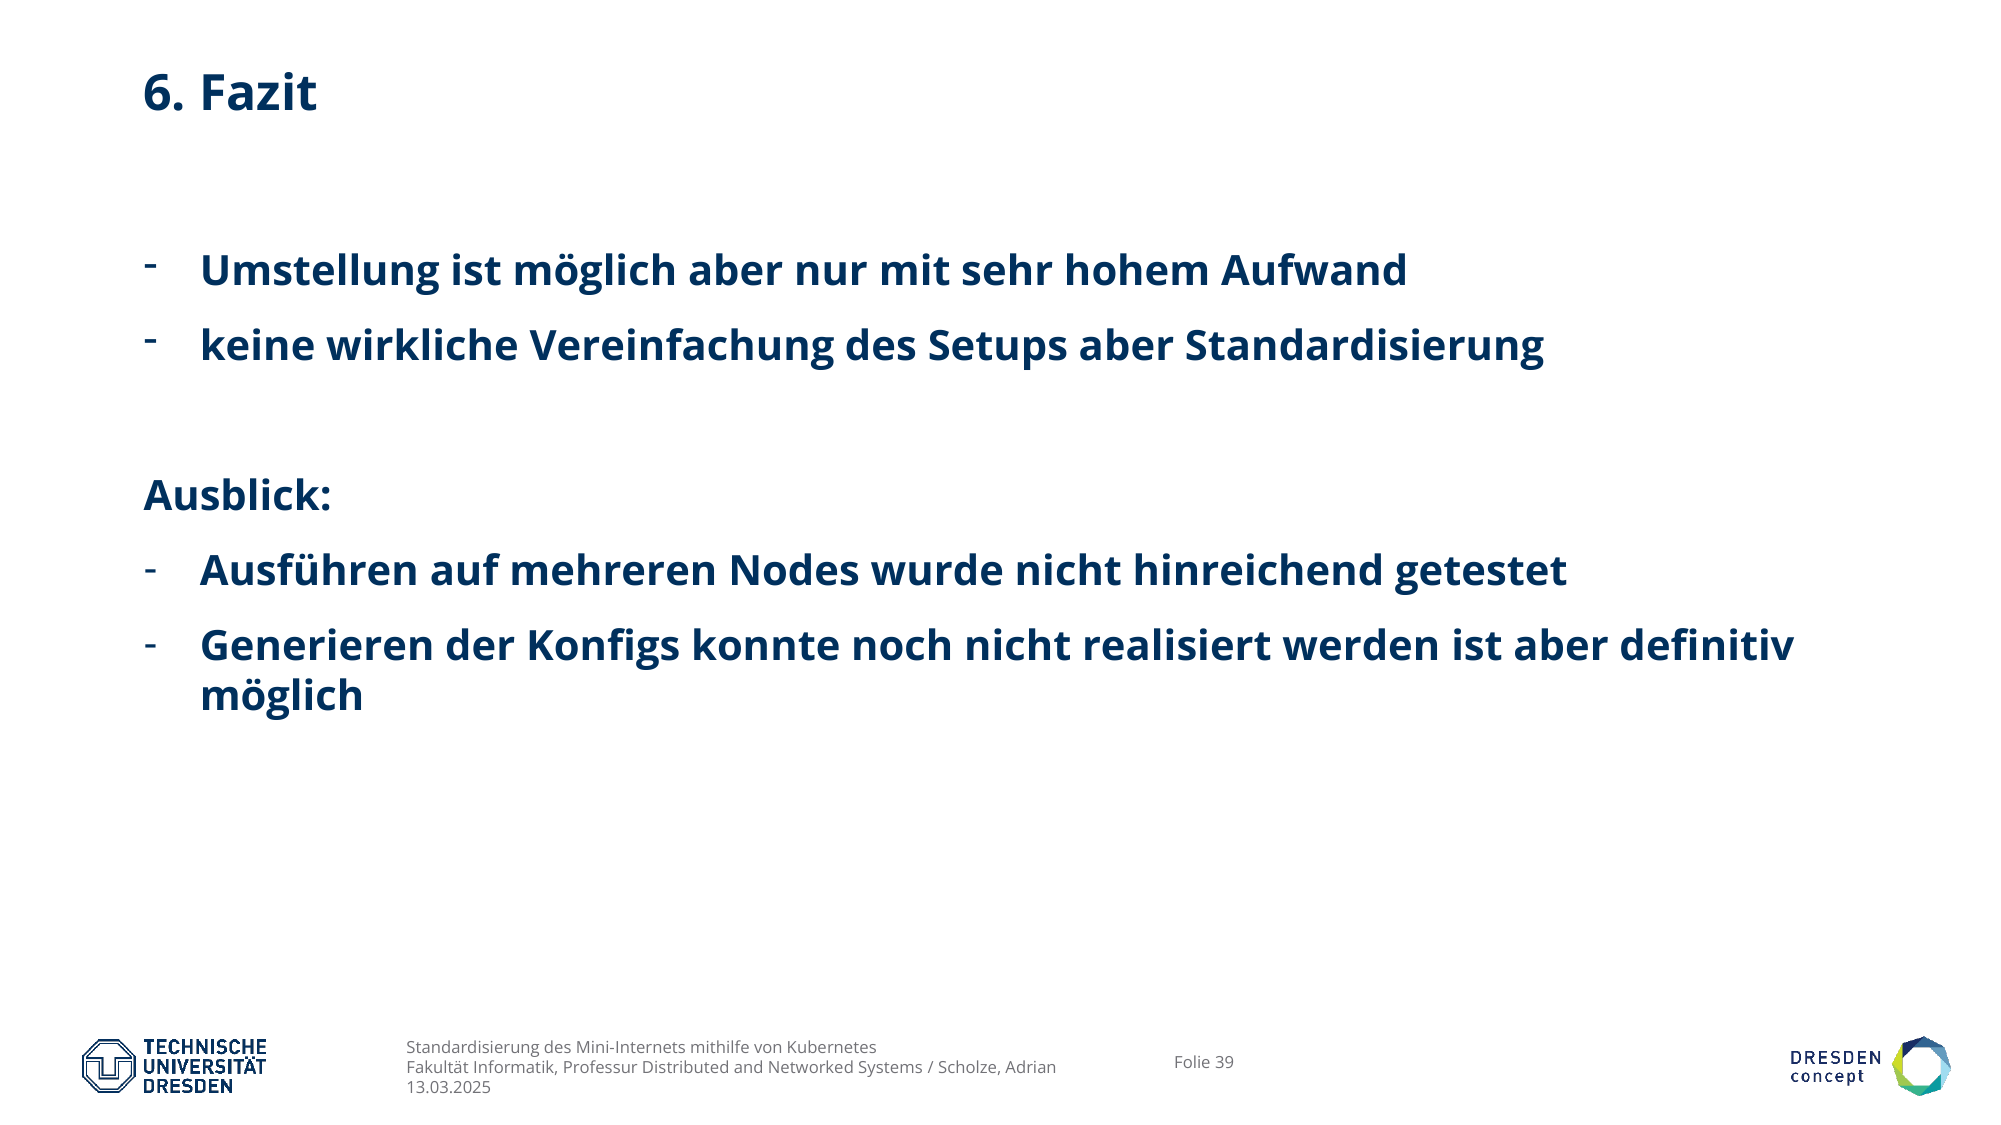

# 6. Fazit
Umstellung ist möglich aber nur mit sehr hohem Aufwand
keine wirkliche Vereinfachung des Setups aber Standardisierung

Ausblick:
Ausführen auf mehreren Nodes wurde nicht hinreichend getestet
Generieren der Konfigs konnte noch nicht realisiert werden ist aber definitiv möglich